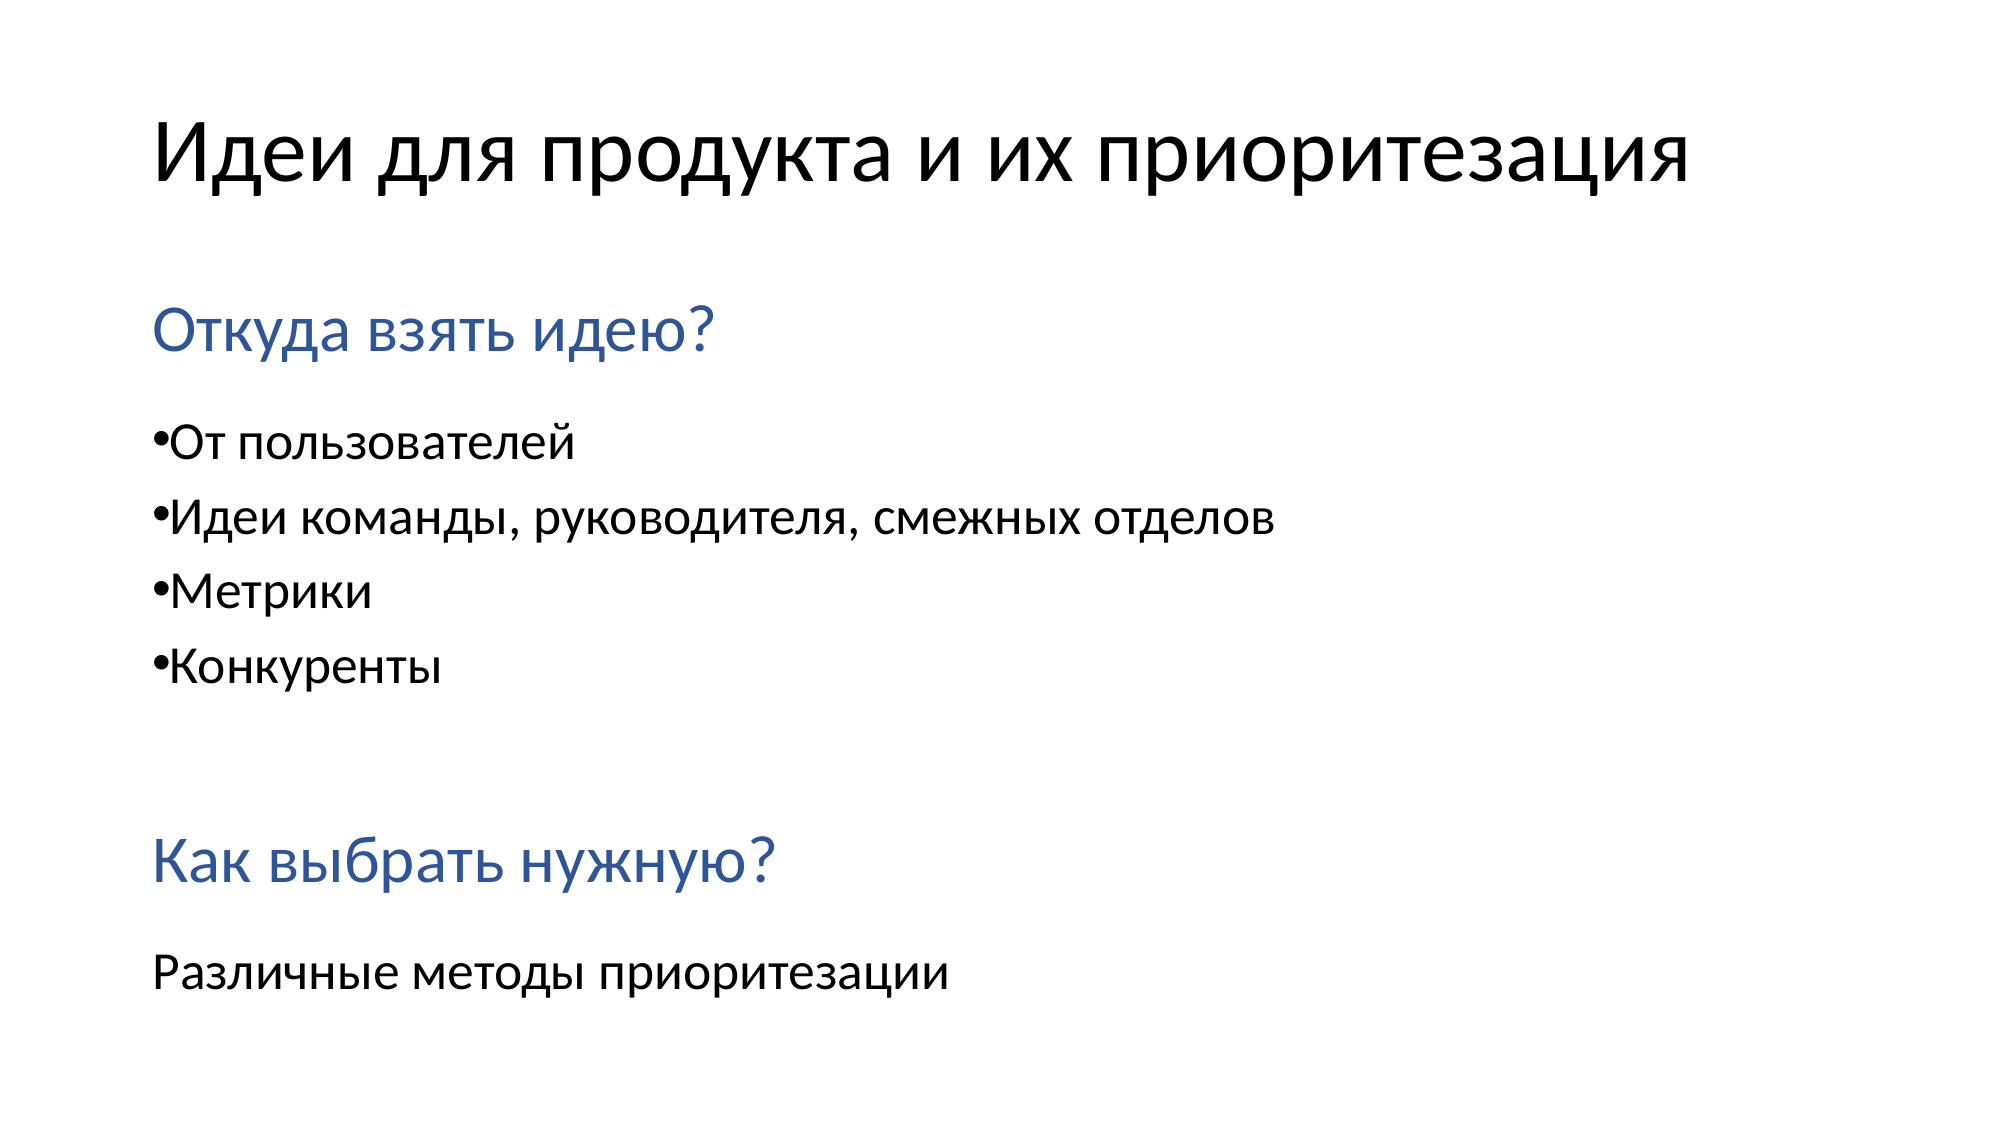

# Идеи для продукта и их приоритезация
Откуда взять идею?
От пользователей
Идеи команды, руководителя, смежных отделов
Метрики
Конкуренты

Как выбрать нужную?
Различные методы приоритезации